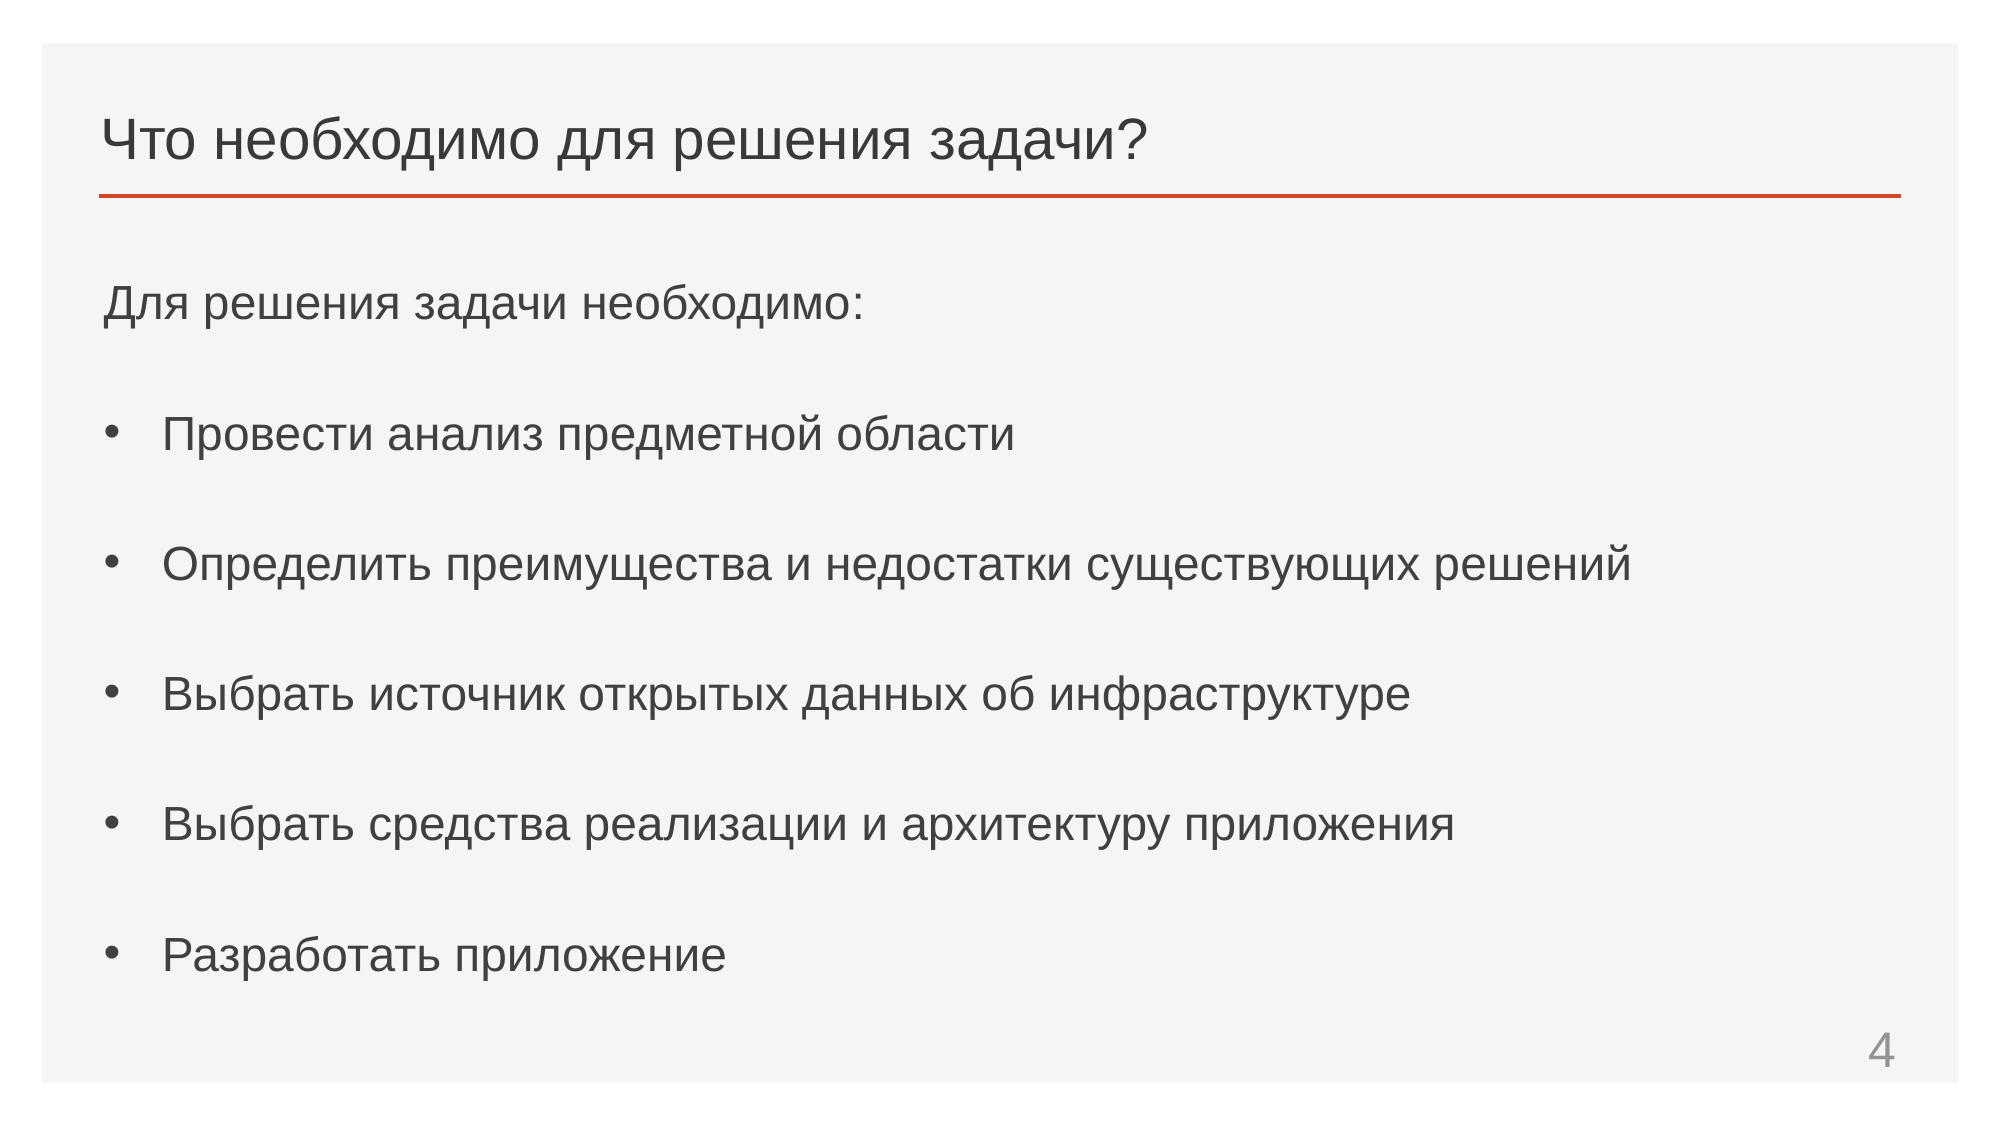

# Что необходимо для решения задачи?
Для решения задачи необходимо:
Провести анализ предметной области
Определить преимущества и недостатки существующих решений
Выбрать источник открытых данных об инфраструктуре
Выбрать средства реализации и архитектуру приложения
Разработать приложение

4